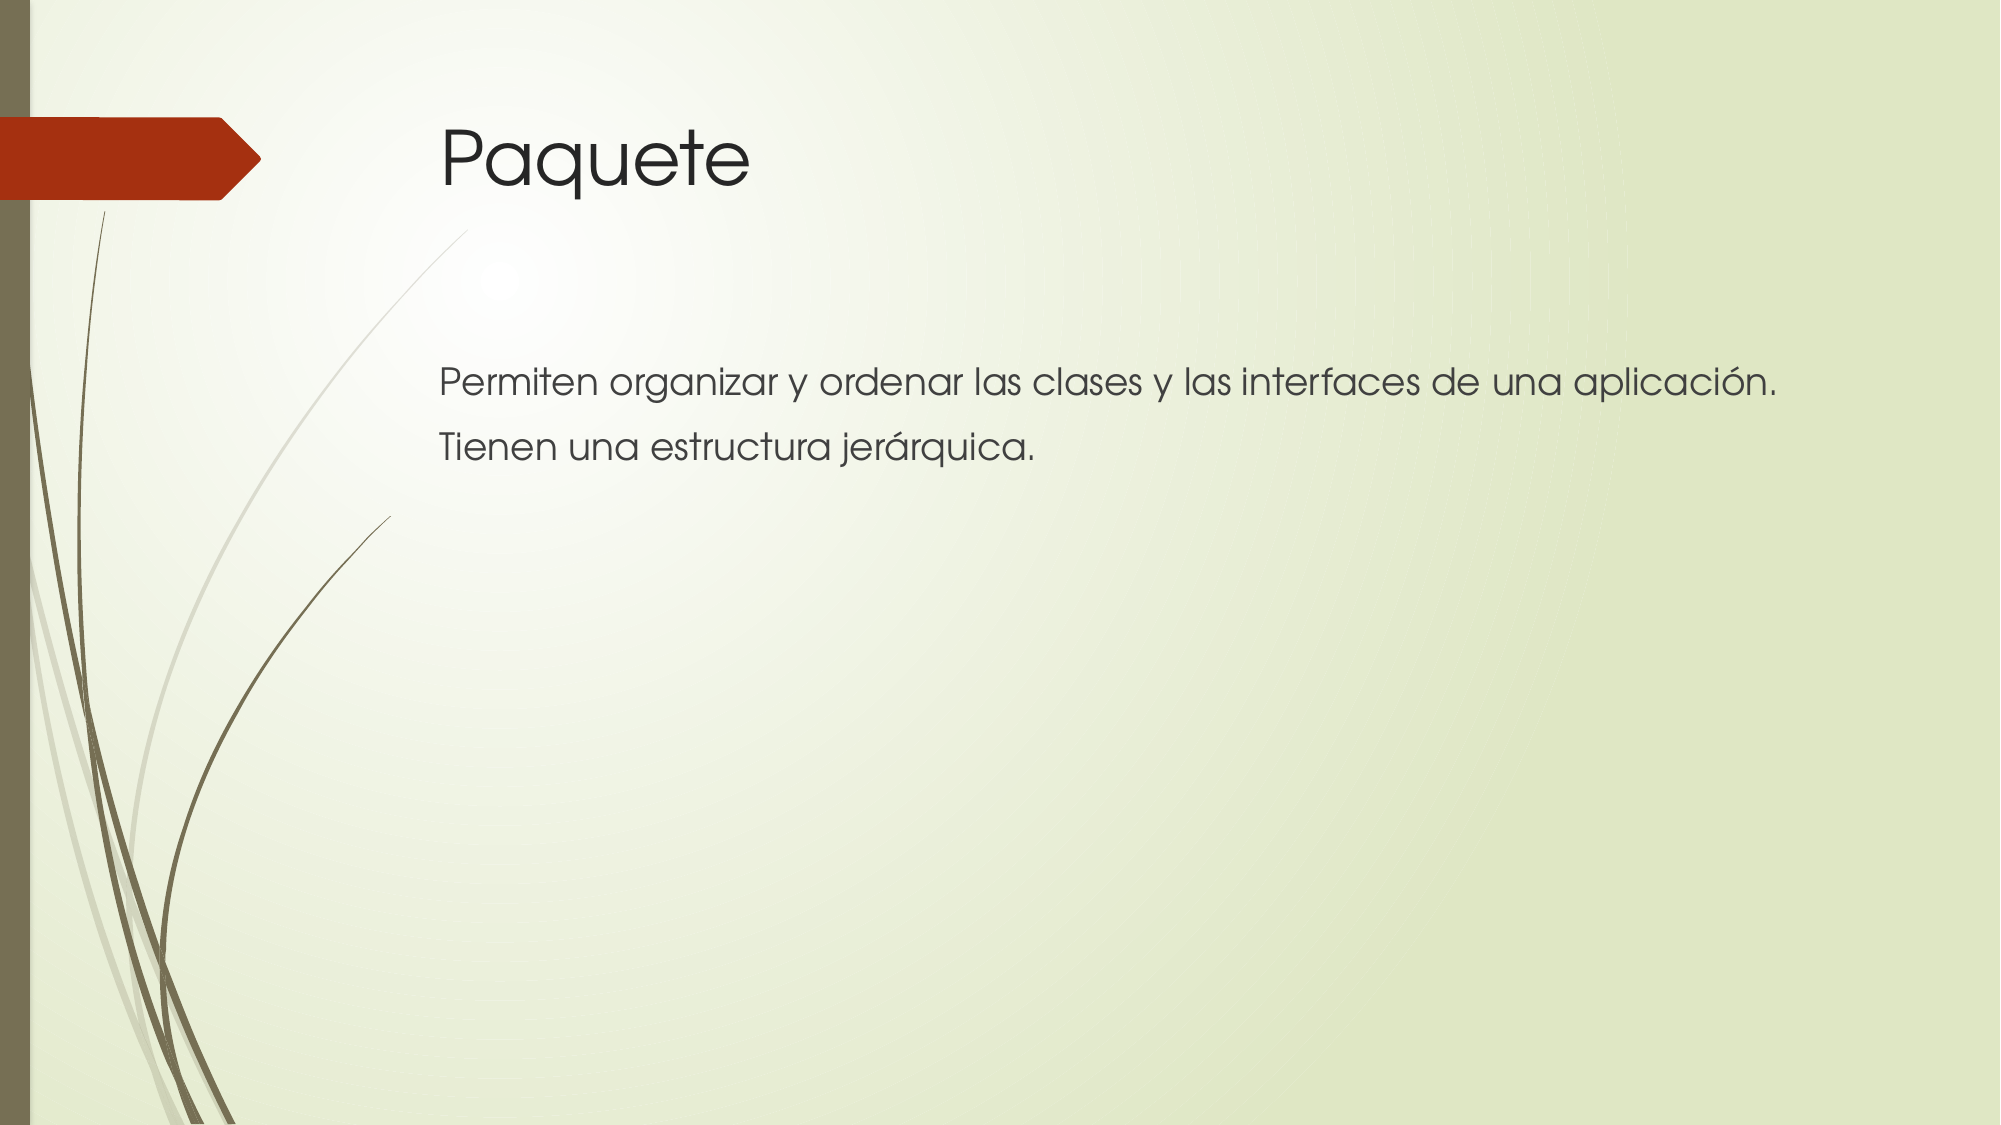

# Paquete
Permiten organizar y ordenar las clases y las interfaces de una aplicación.
Tienen una estructura jerárquica.